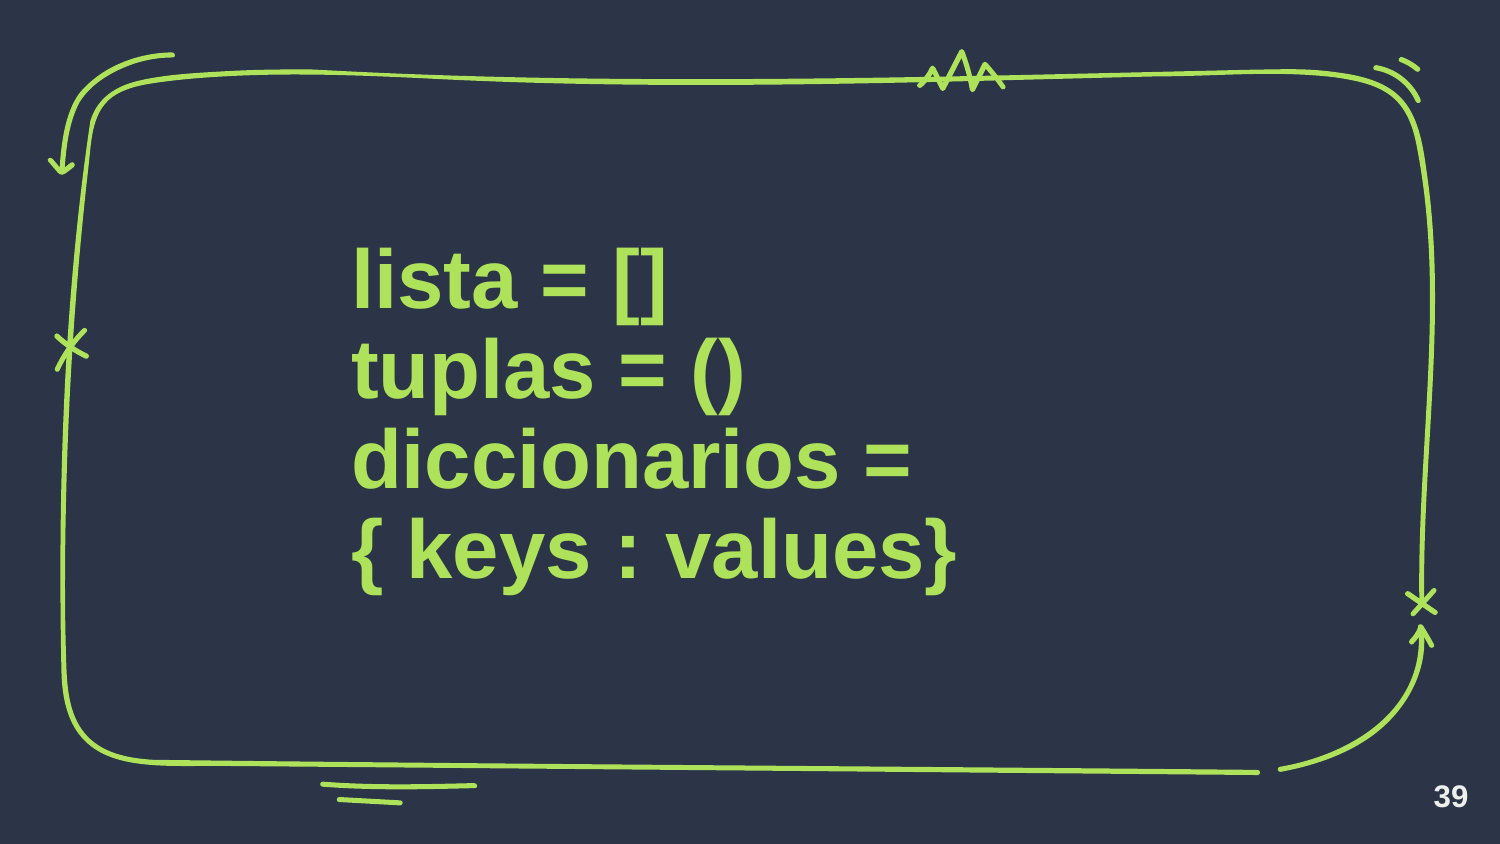

lista = []
tuplas = ()
diccionarios = { keys : values}
39